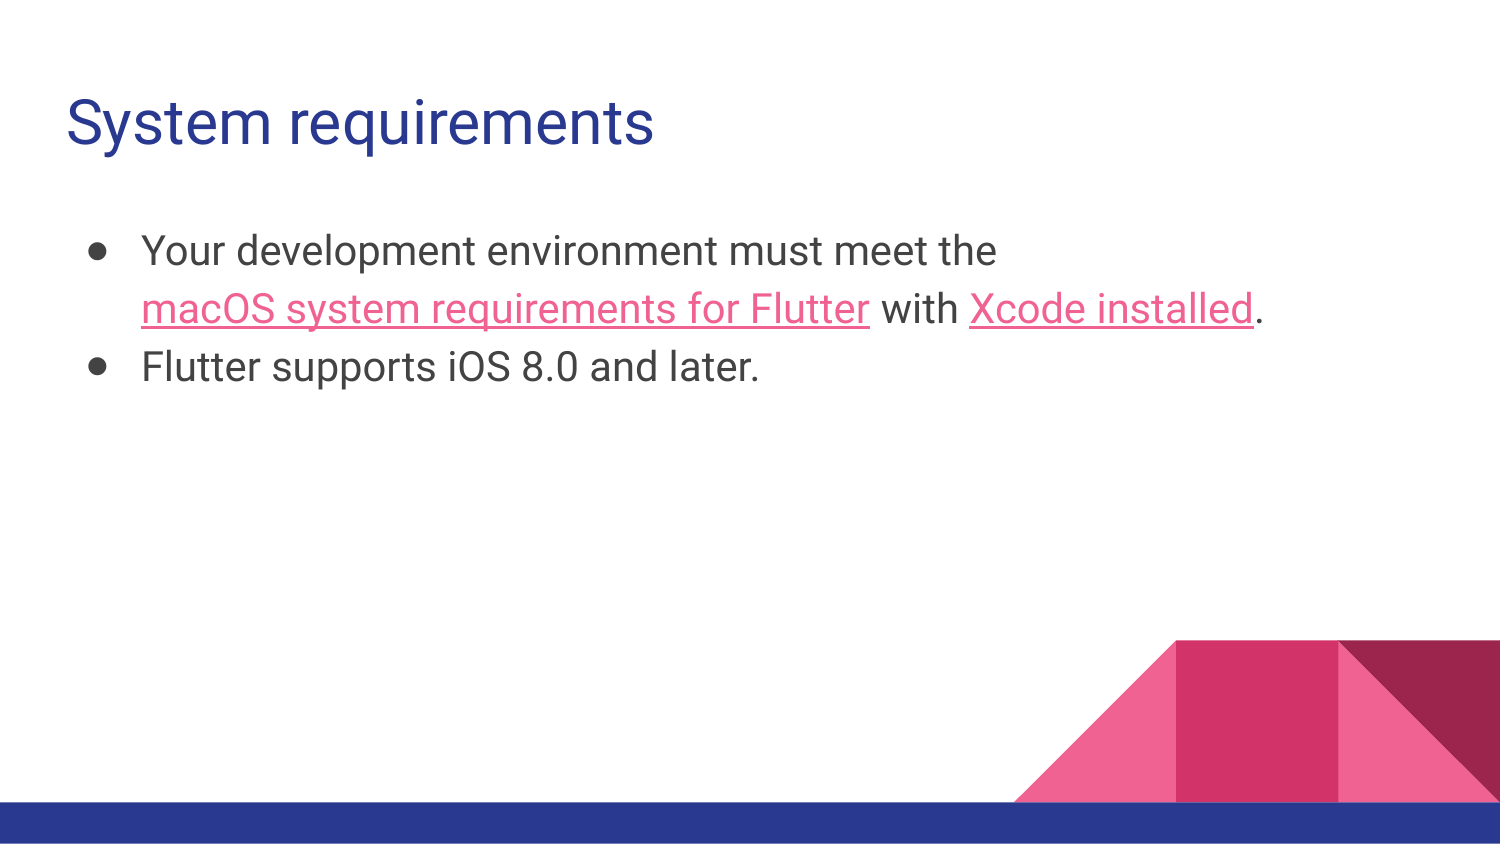

# System requirements
Your development environment must meet the macOS system requirements for Flutter with Xcode installed.
Flutter supports iOS 8.0 and later.